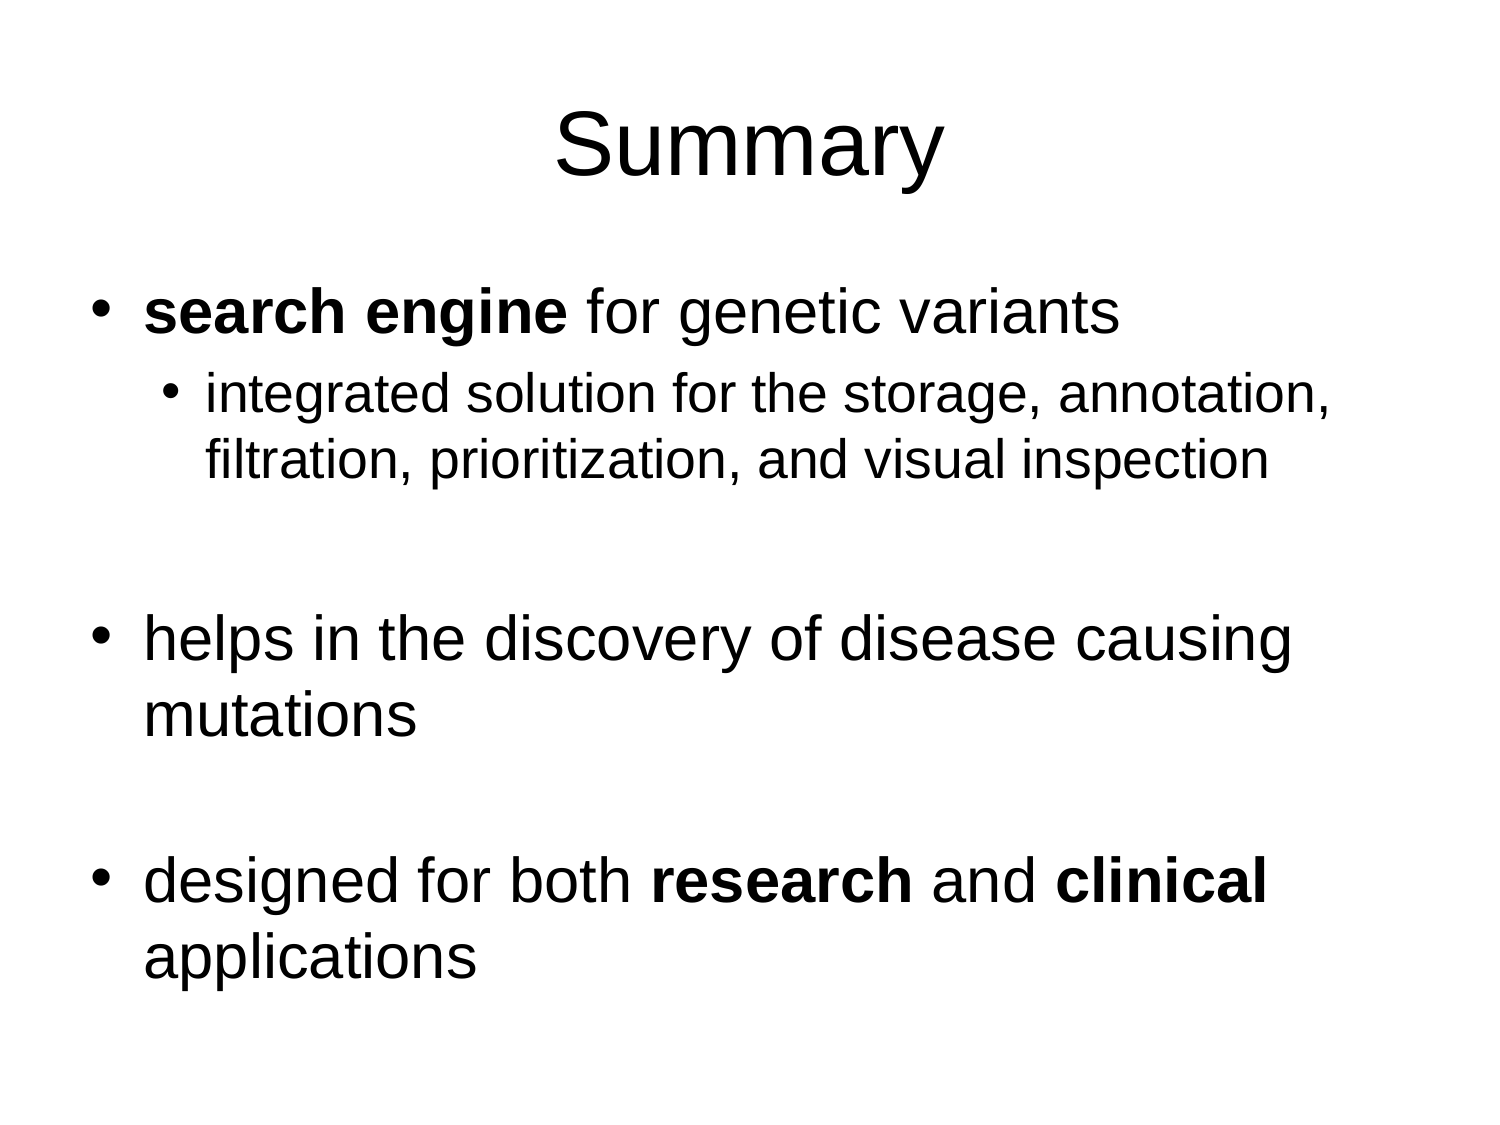

# Summary
search engine for genetic variants
integrated solution for the storage, annotation, filtration, prioritization, and visual inspection

helps in the discovery of disease causing mutations

designed for both research and clinical applications